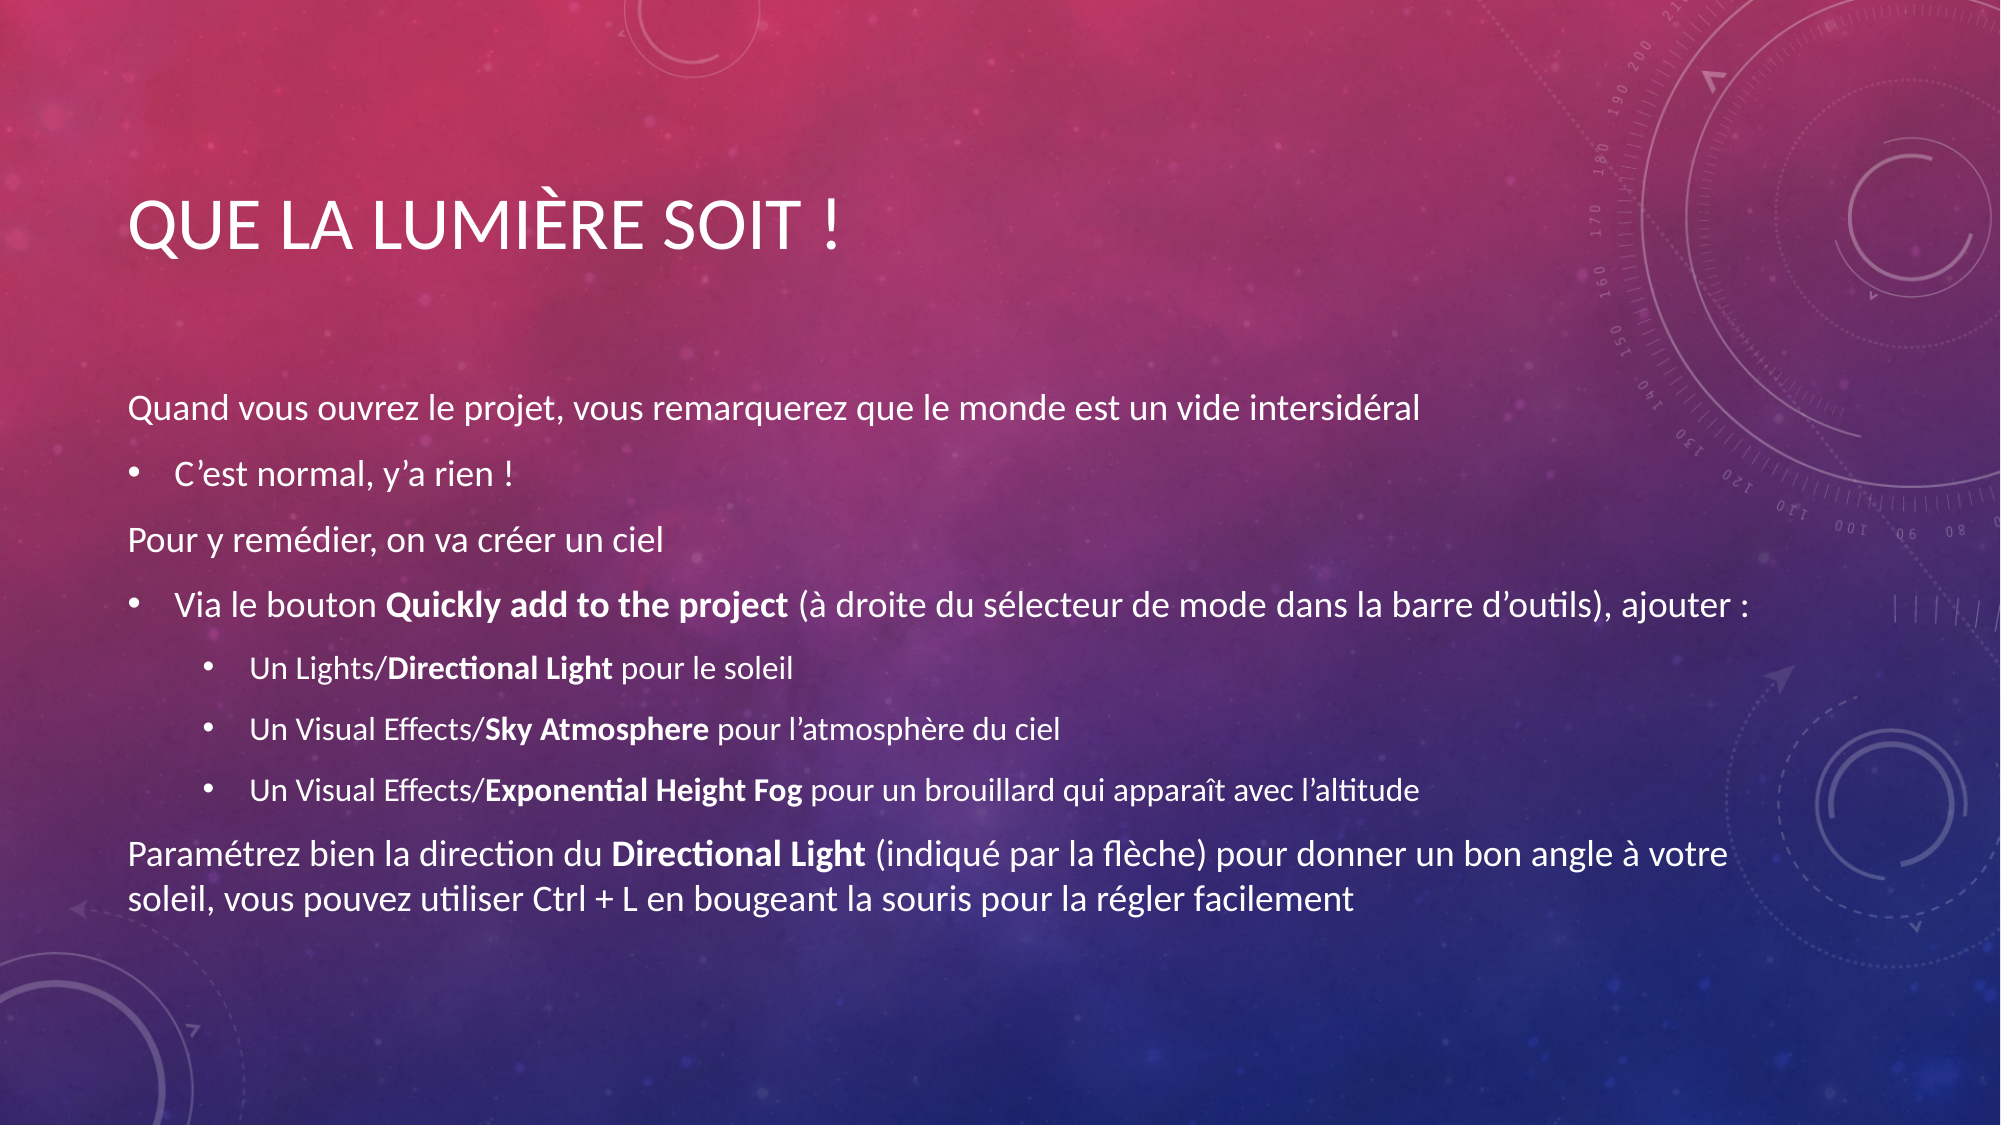

# Que la lumière soit !
Quand vous ouvrez le projet, vous remarquerez que le monde est un vide intersidéral
C’est normal, y’a rien !
Pour y remédier, on va créer un ciel
Via le bouton Quickly add to the project (à droite du sélecteur de mode dans la barre d’outils), ajouter :
Un Lights/Directional Light pour le soleil
Un Visual Effects/Sky Atmosphere pour l’atmosphère du ciel
Un Visual Effects/Exponential Height Fog pour un brouillard qui apparaît avec l’altitude
Paramétrez bien la direction du Directional Light (indiqué par la flèche) pour donner un bon angle à votre soleil, vous pouvez utiliser Ctrl + L en bougeant la souris pour la régler facilement